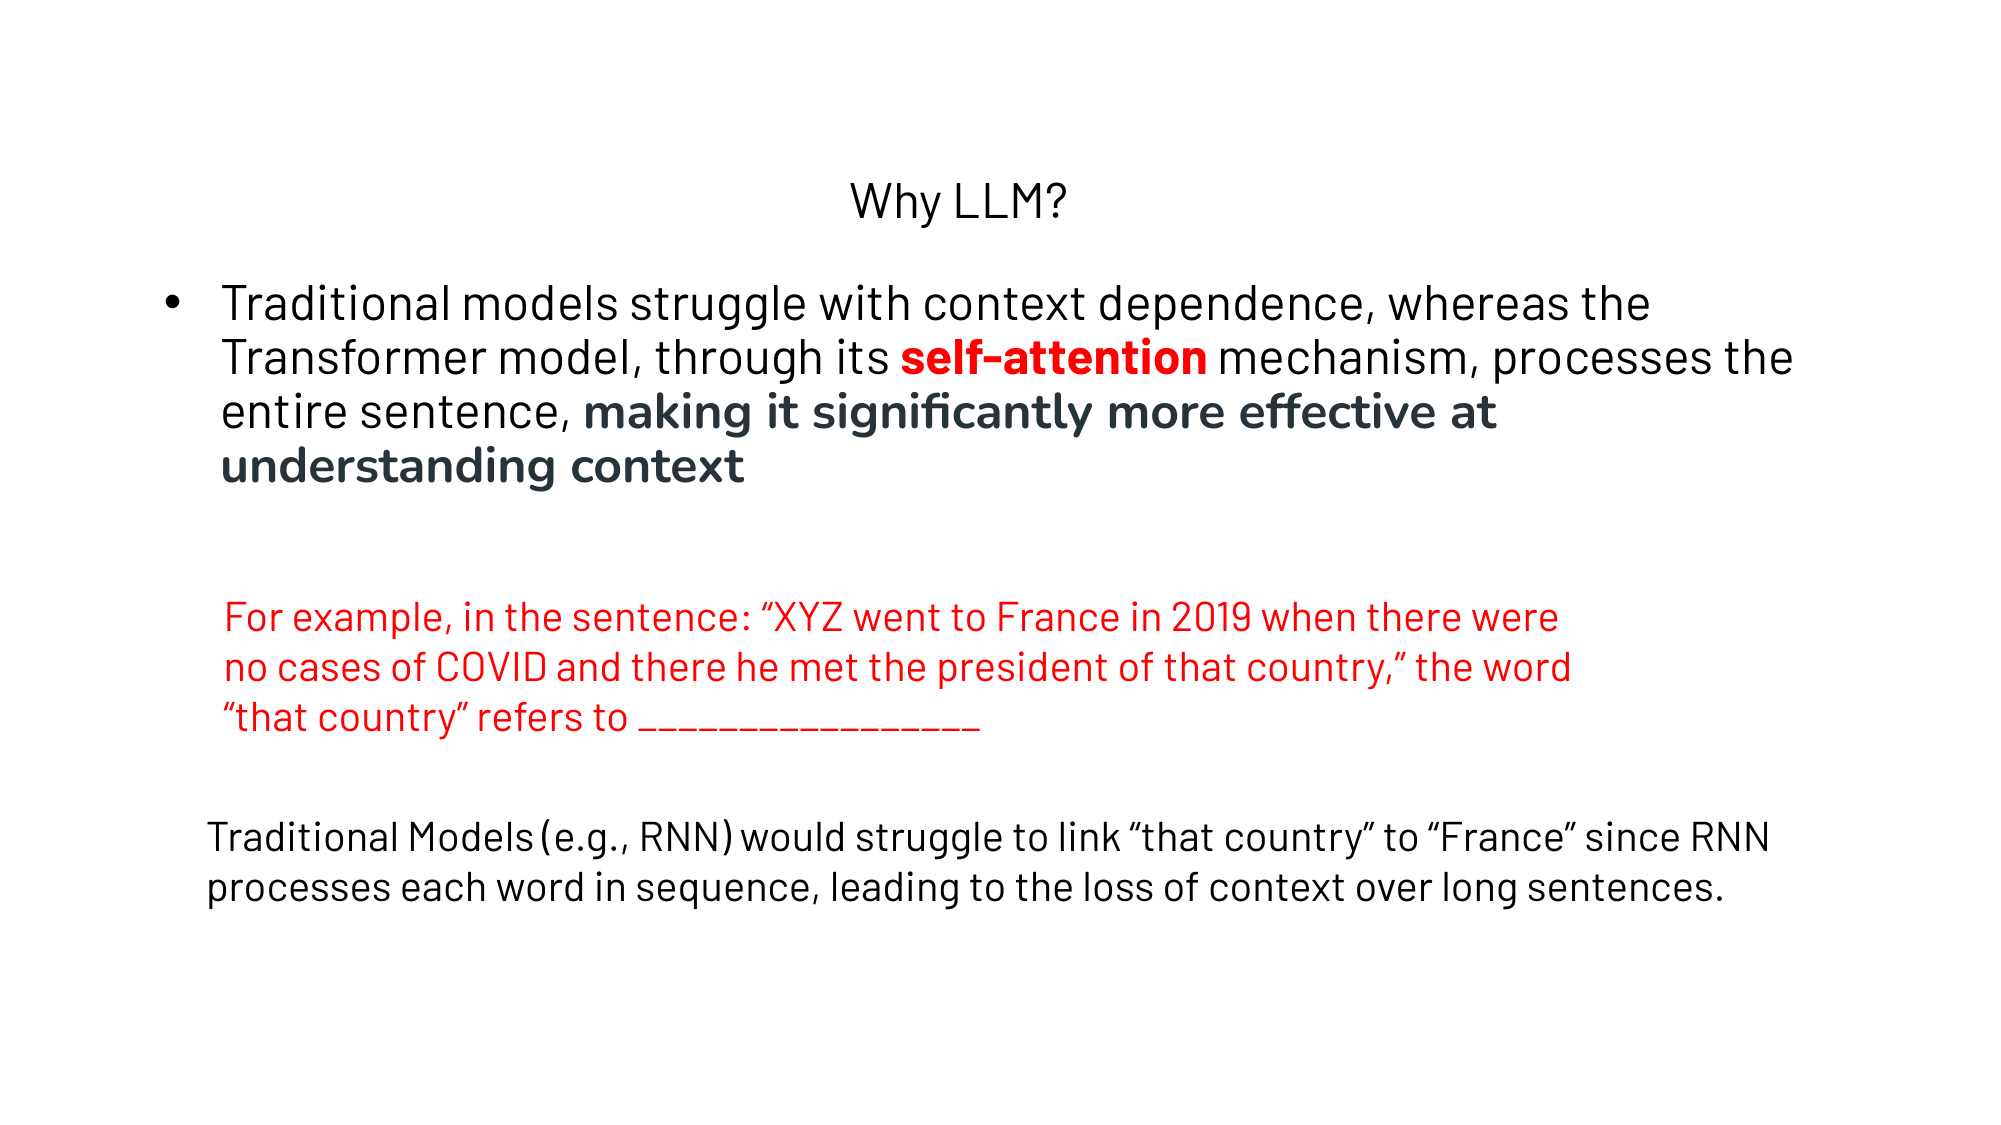

# Why LLM?
Traditional models struggle with context dependence, whereas the Transformer model, through its self-attention mechanism, processes the entire sentence, making it significantly more effective at understanding context

For example, in the sentence: “XYZ went to France in 2019 when there were no cases of COVID and there he met the president of that country,” the word “that country” refers to _________________
Traditional Models (e.g., RNN) would struggle to link “that country” to “France” since RNN processes each word in sequence, leading to the loss of context over long sentences.